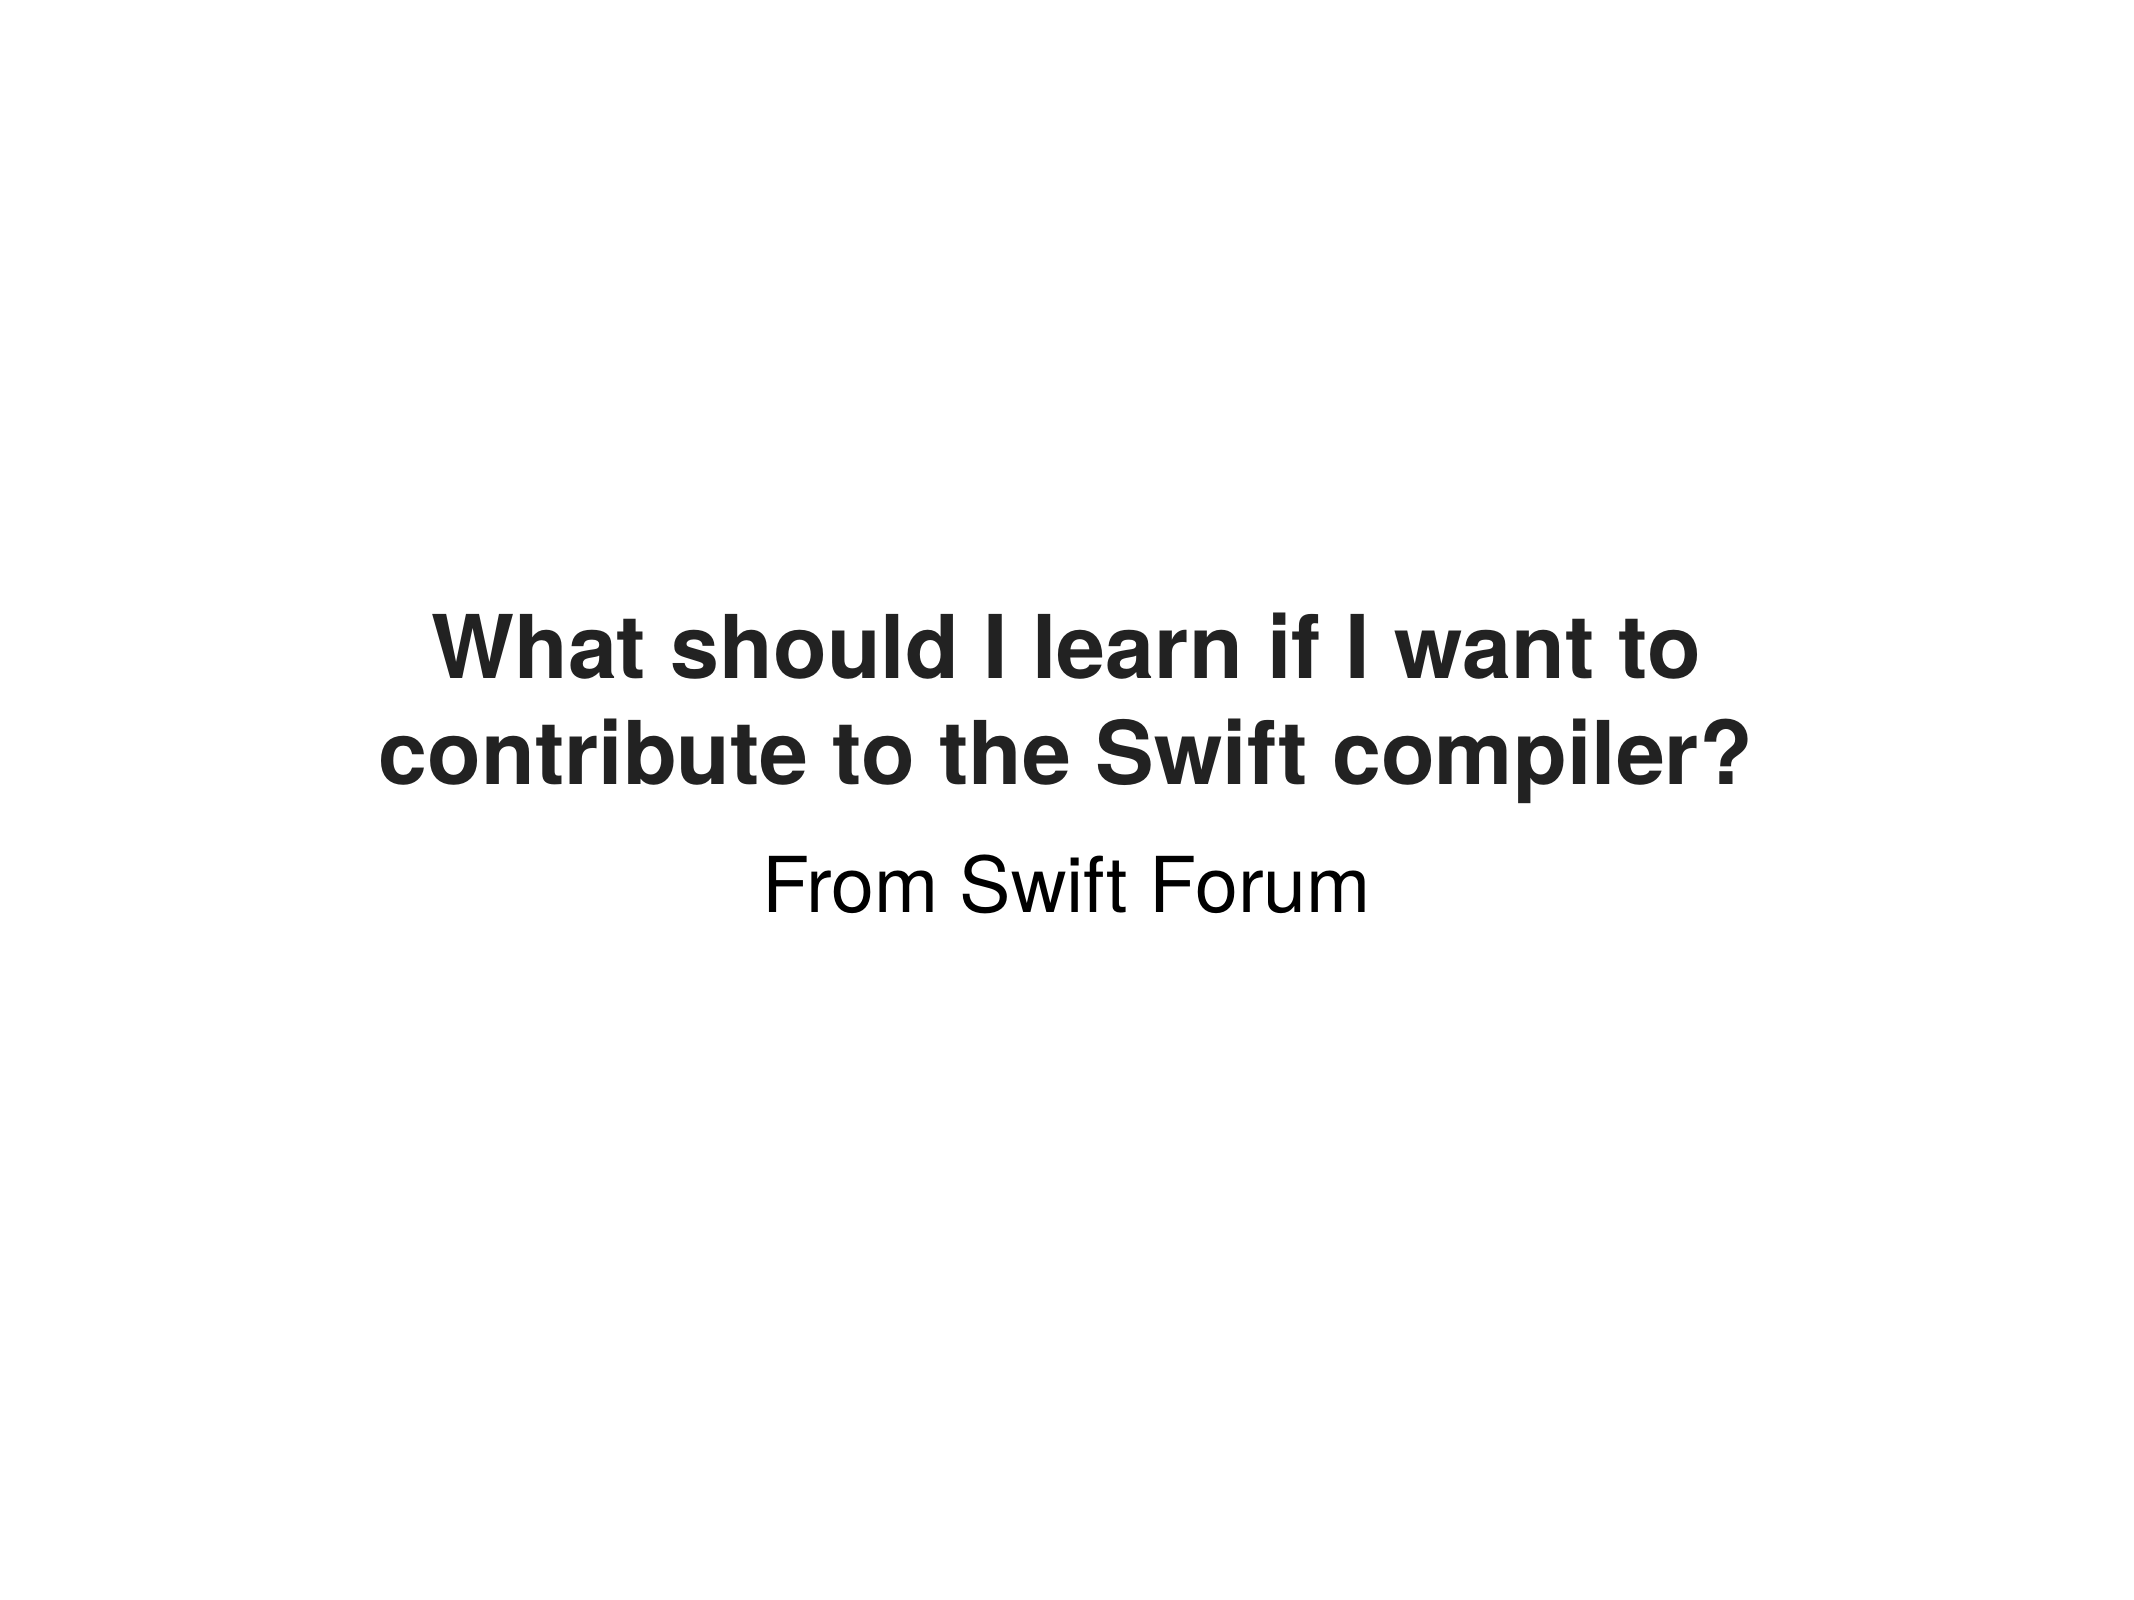

# What should I learn if I want to contribute to the Swift compiler?
From Swift Forum